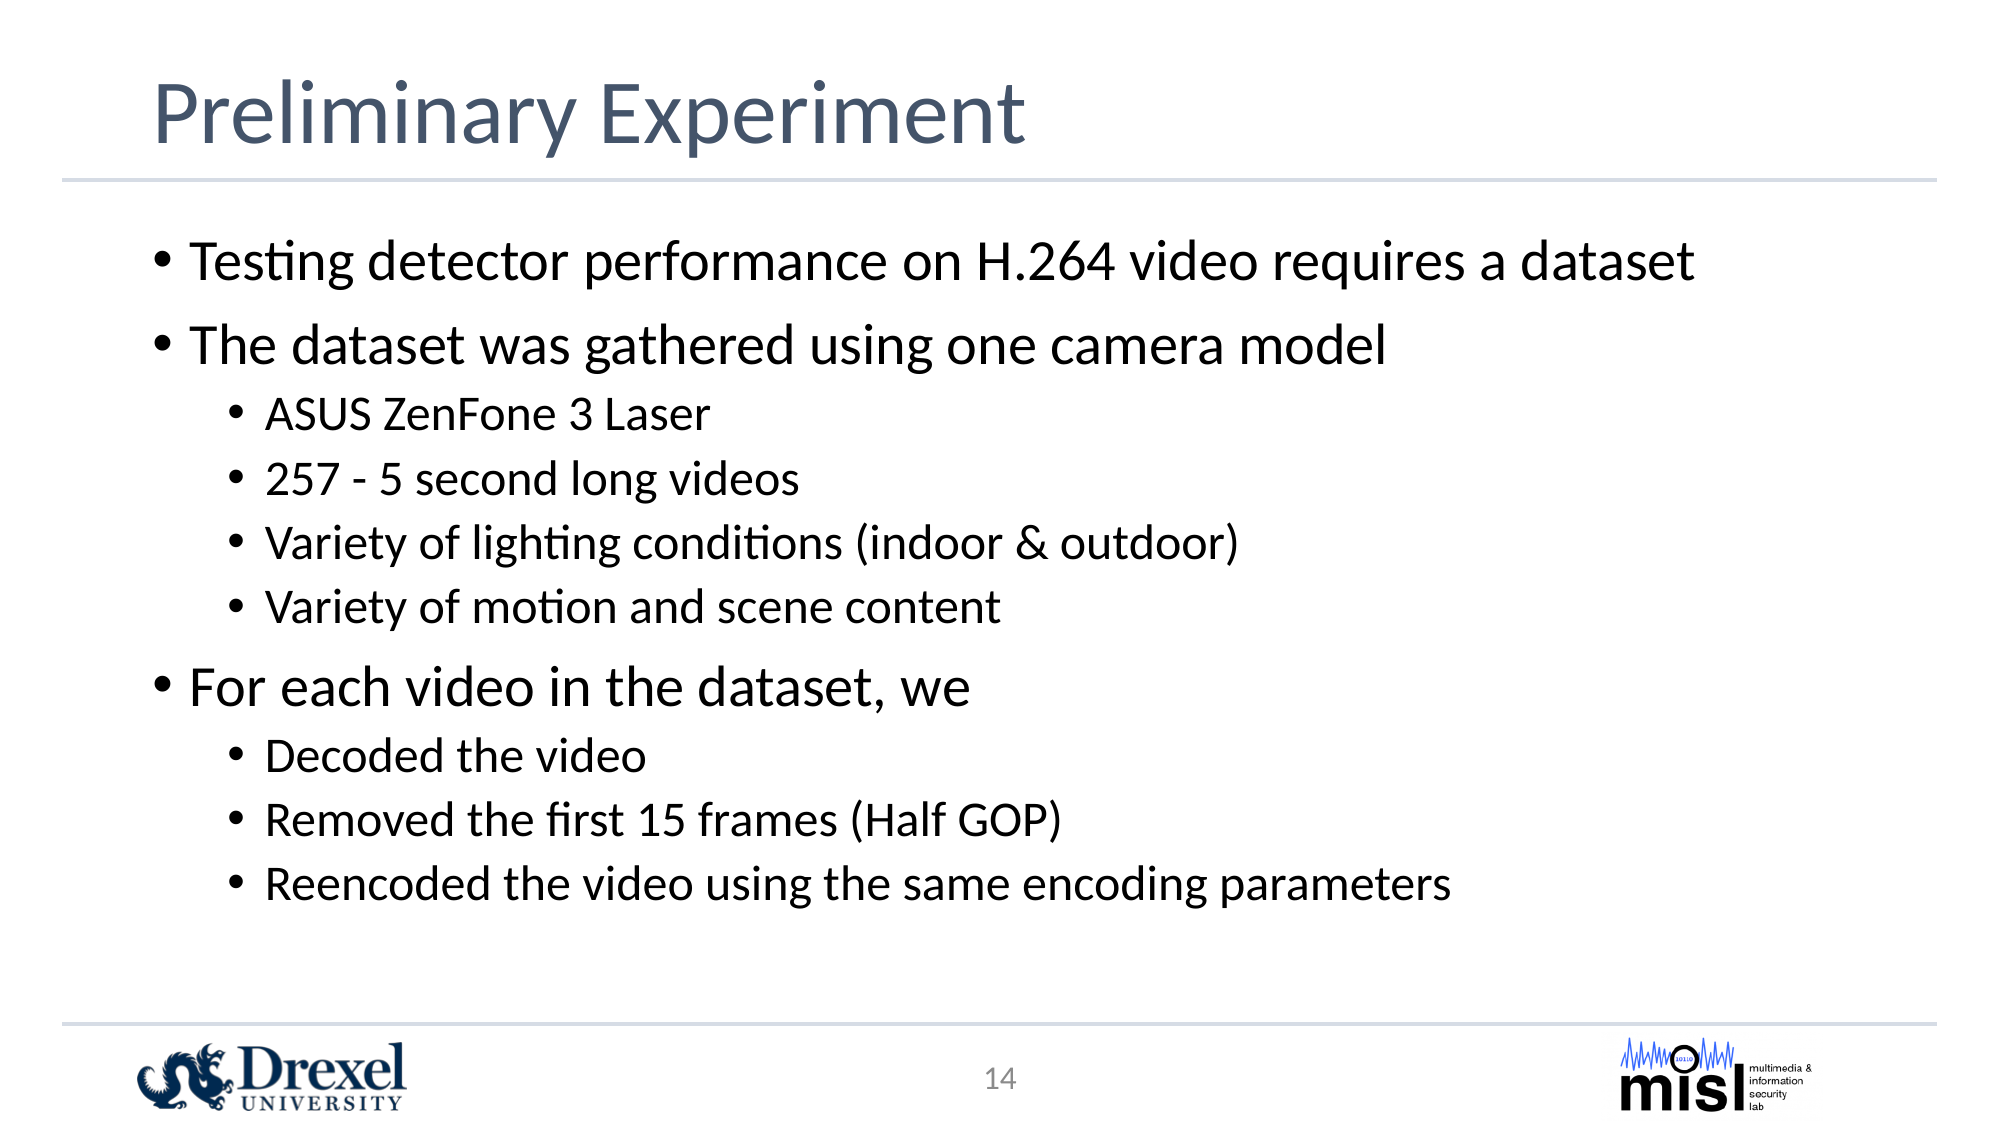

# Preliminary Experiment
Testing detector performance on H.264 video requires a dataset
The dataset was gathered using one camera model
ASUS ZenFone 3 Laser
257 - 5 second long videos
Variety of lighting conditions (indoor & outdoor)
Variety of motion and scene content
For each video in the dataset, we
Decoded the video
Removed the first 15 frames (Half GOP)
Reencoded the video using the same encoding parameters
14